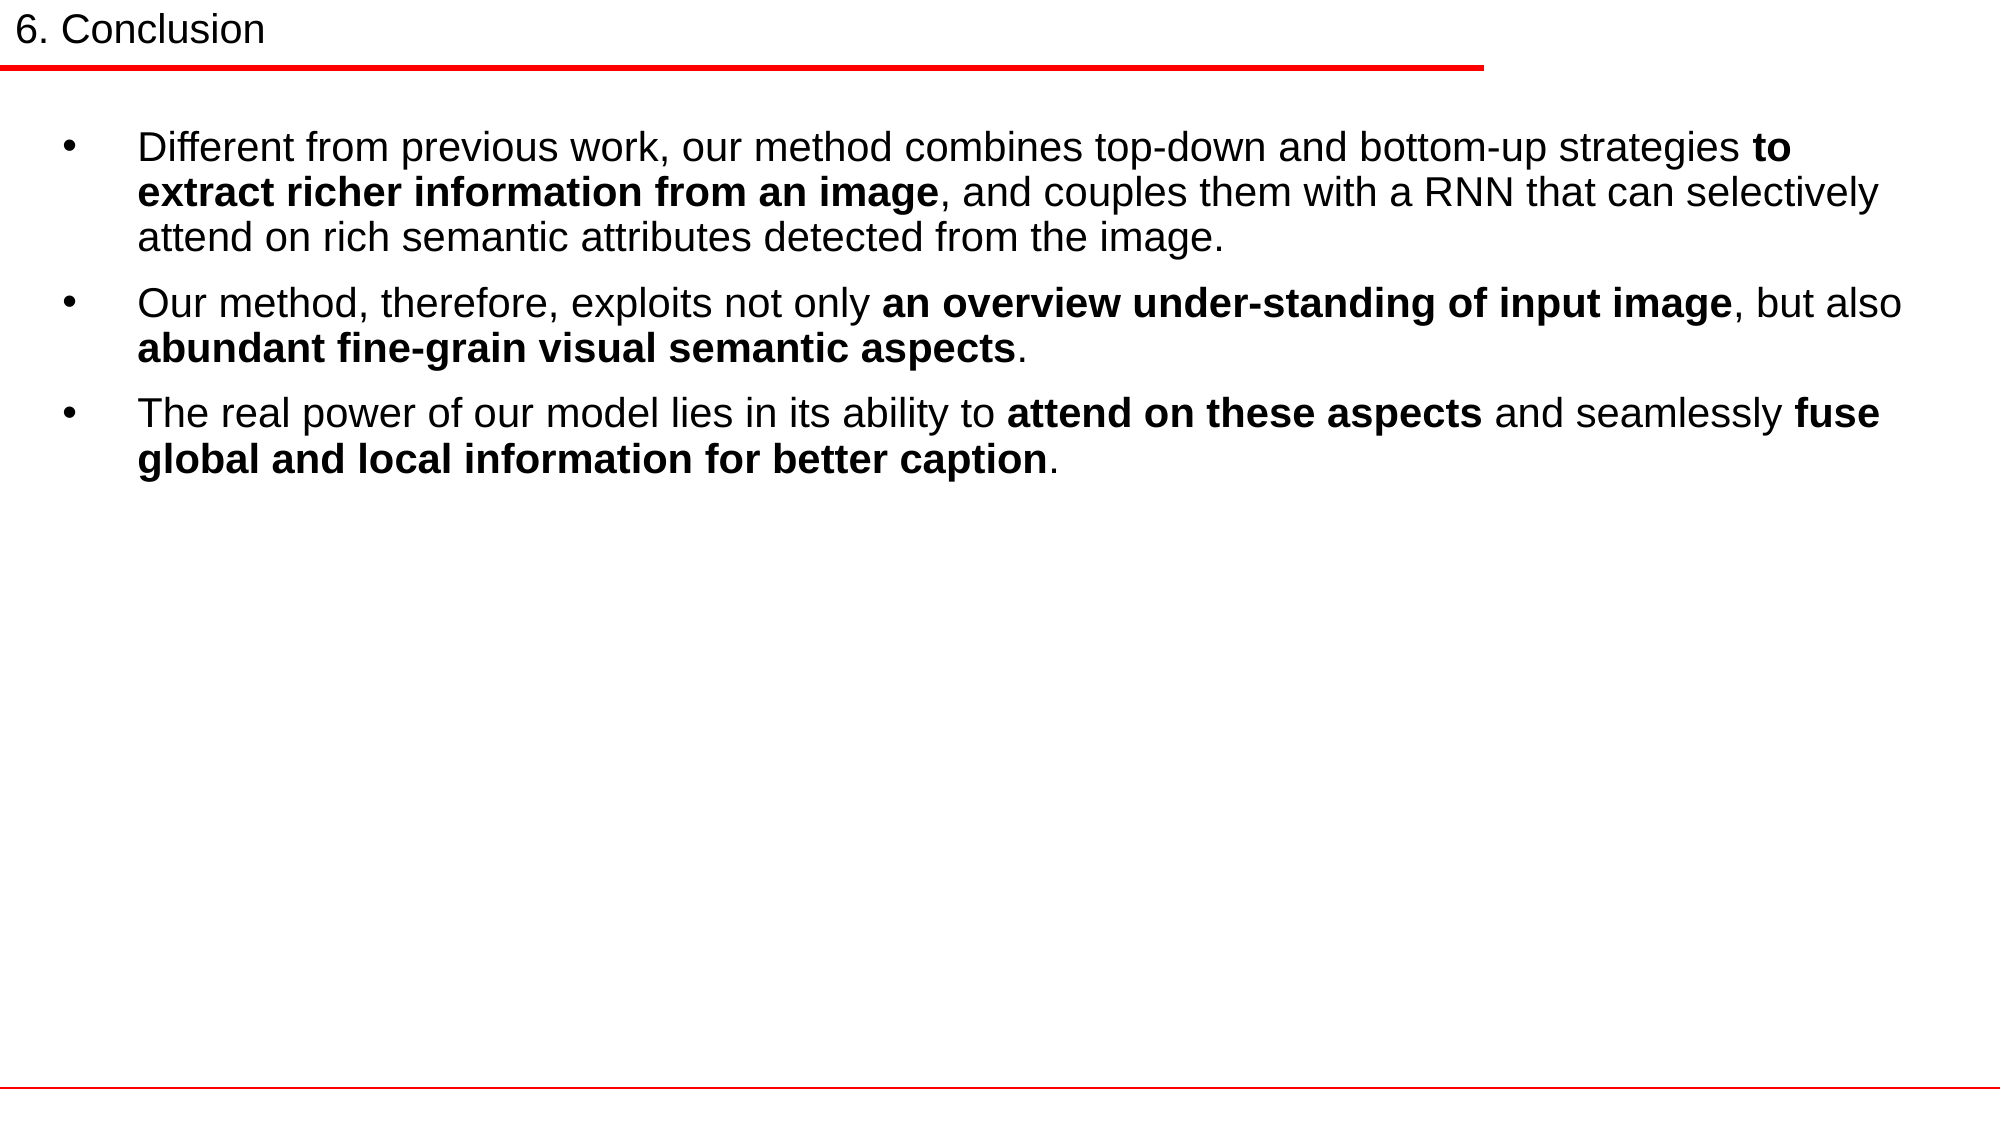

6. Conclusion
Different from previous work, our method combines top-down and bottom-up strategies to extract richer information from an image, and couples them with a RNN that can selectively attend on rich semantic attributes detected from the image.
Our method, therefore, exploits not only an overview under-standing of input image, but also abundant fine-grain visual semantic aspects.
The real power of our model lies in its ability to attend on these aspects and seamlessly fuse global and local information for better caption.